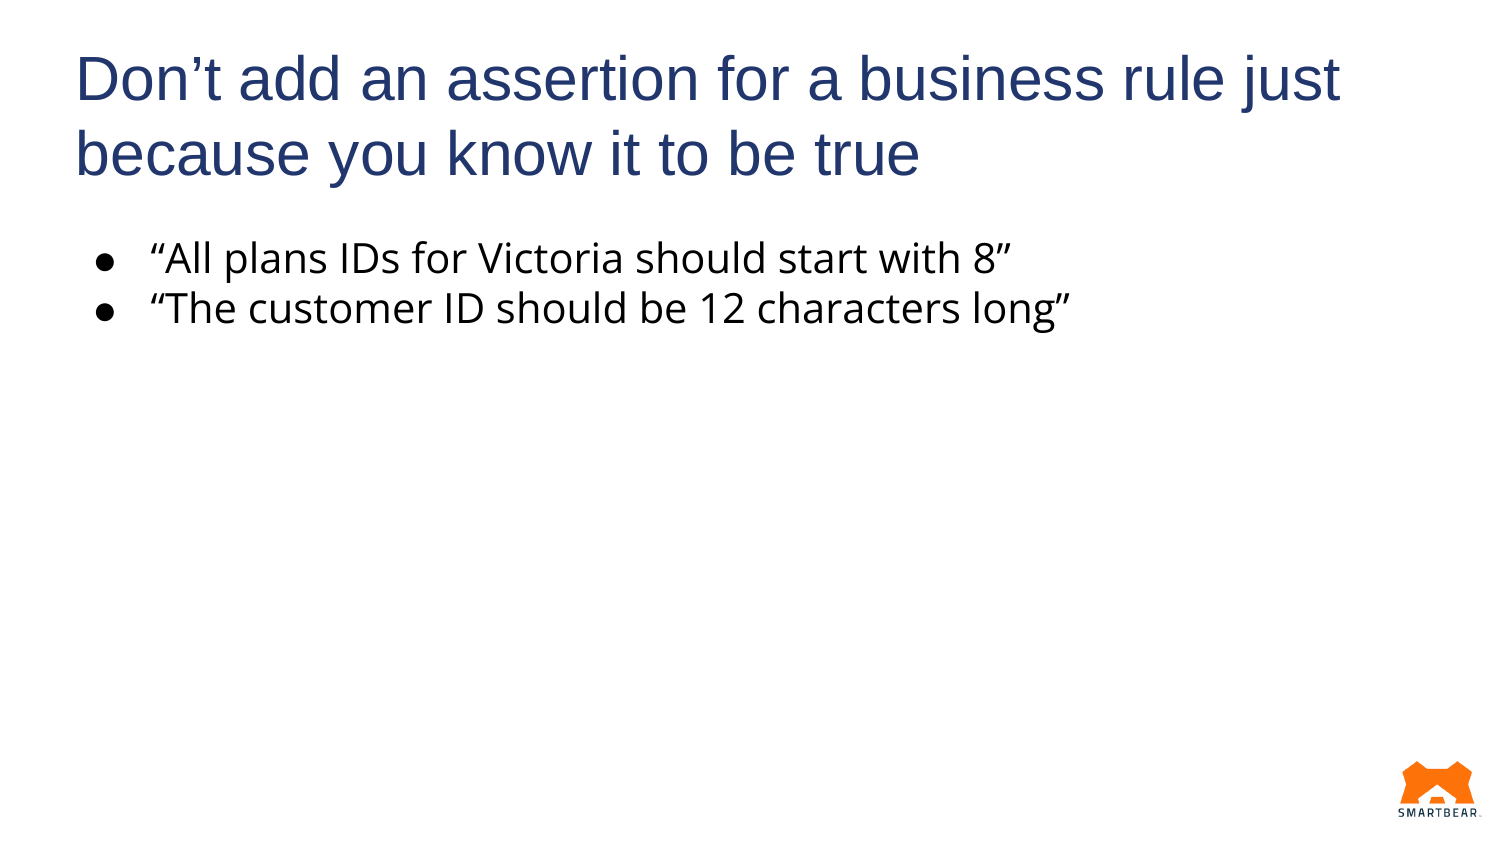

# Don’t add an assertion for a business rule just because you know it to be true
“All plans IDs for Victoria should start with 8”
“The customer ID should be 12 characters long”